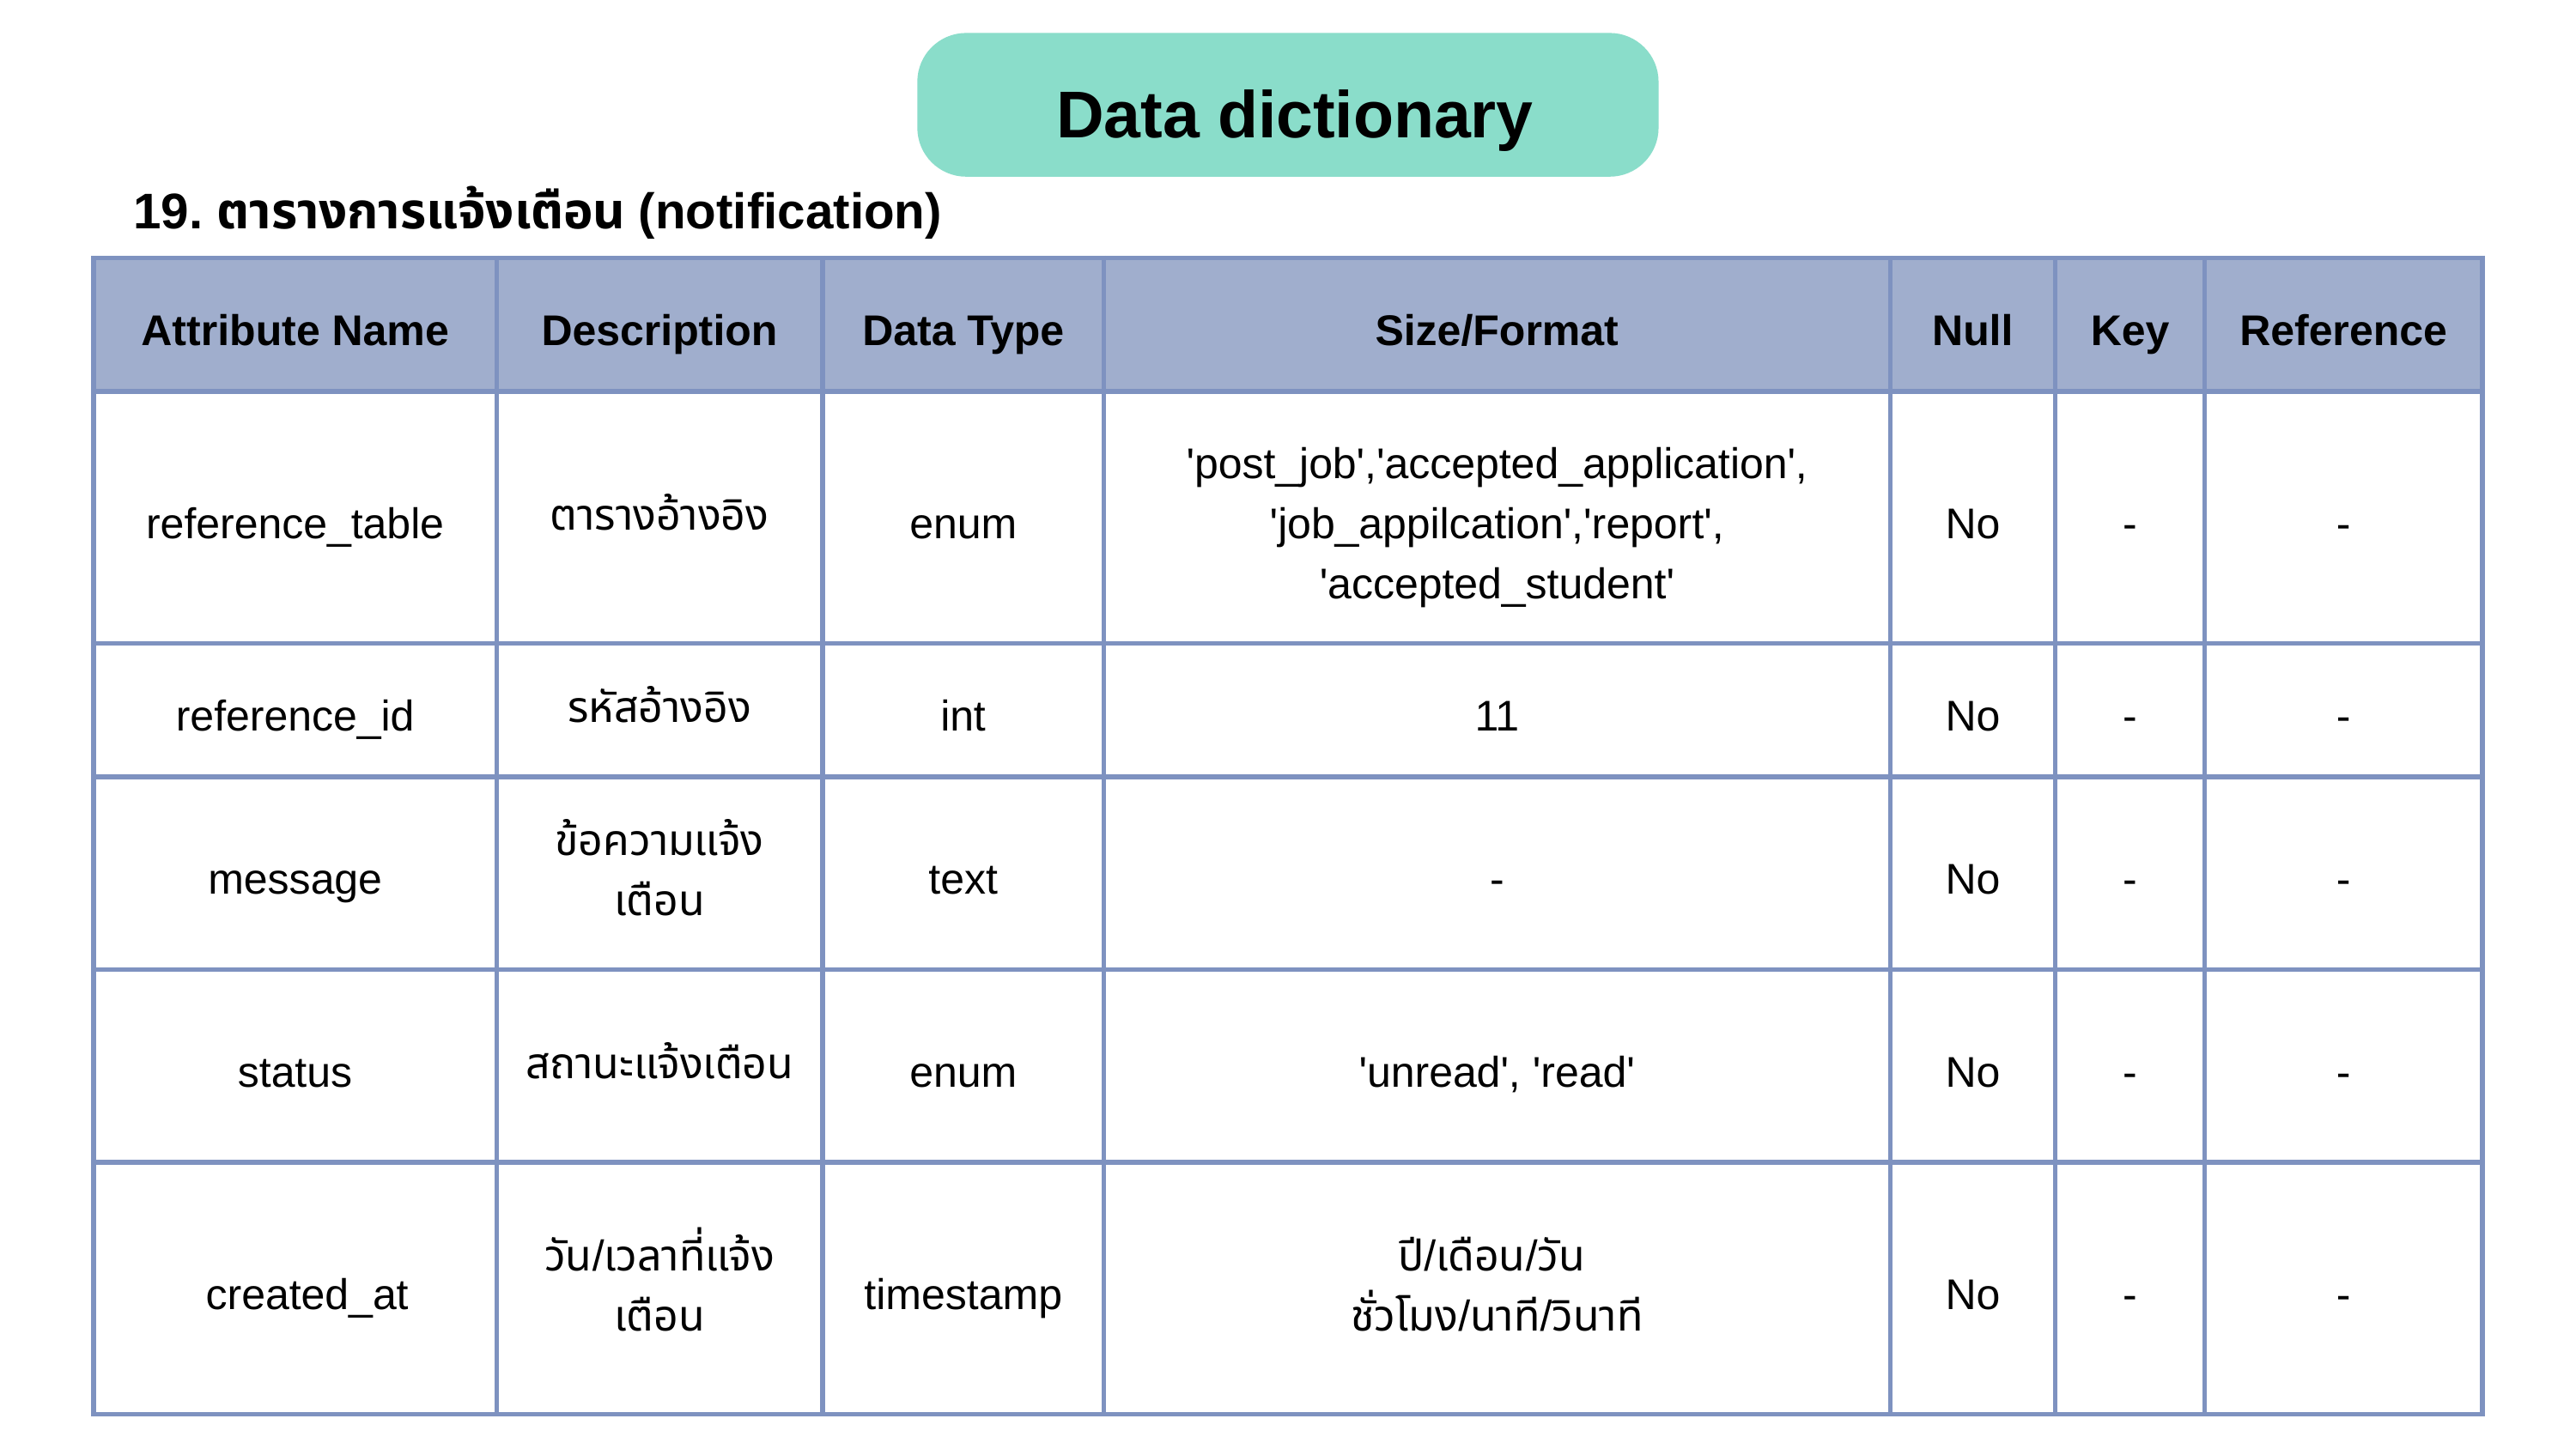

Data dictionary
19. ตารางการแจ้งเตือน (notification)
| Attribute Name | Description | Data Type | Size/Format | Null | Key | Reference |
| --- | --- | --- | --- | --- | --- | --- |
| reference\_table | ตารางอ้างอิง | enum | 'post\_job','accepted\_application', 'job\_appilcation','report', 'accepted\_student' | No | - | - |
| reference\_id | รหัสอ้างอิง | int | 11 | No | - | - |
| message | ข้อความแจ้งเตือน | text | - | No | - | - |
| status | สถานะแจ้งเตือน | enum | 'unread', 'read' | No | - | - |
| created\_at | วัน/เวลาที่แจ้งเตือน | timestamp | ปี/เดือน/วัน ชั่วโมง/นาที/วินาที | No | - | - |